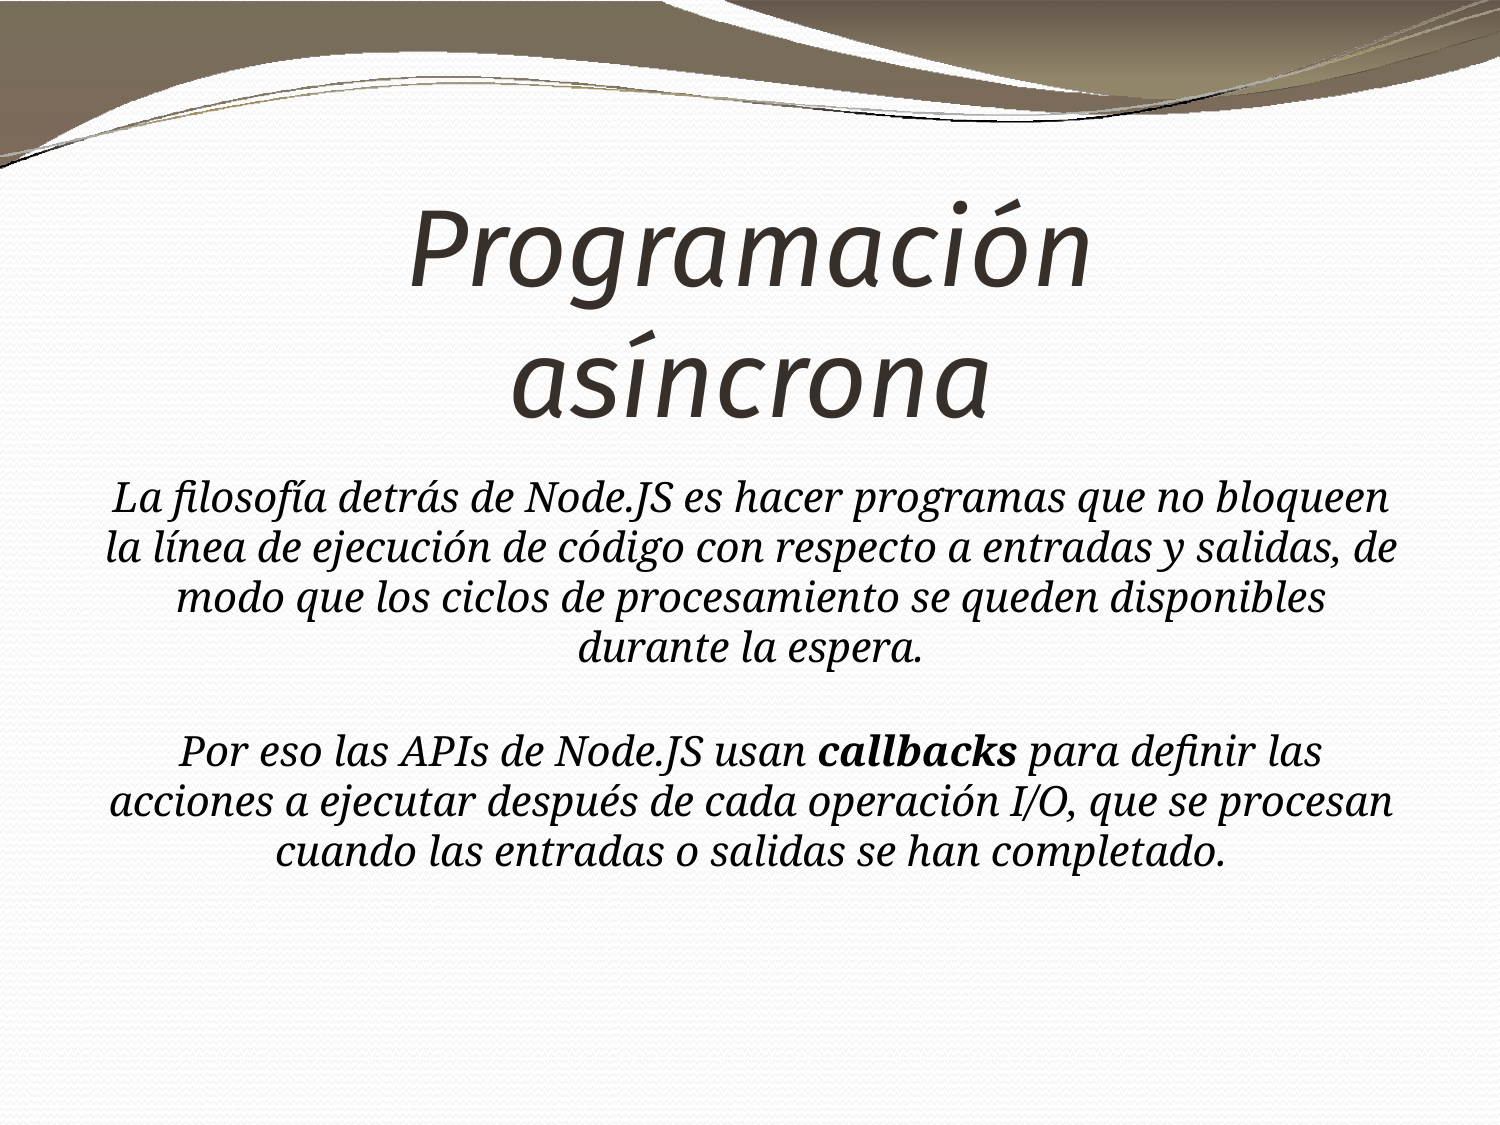

# Programación asíncrona
La filosofía detrás de Node.JS es hacer programas que no bloqueen la línea de ejecución de código con respecto a entradas y salidas, de modo que los ciclos de procesamiento se queden disponibles durante la espera.

Por eso las APIs de Node.JS usan callbacks para definir las acciones a ejecutar después de cada operación I/O, que se procesan cuando las entradas o salidas se han completado.